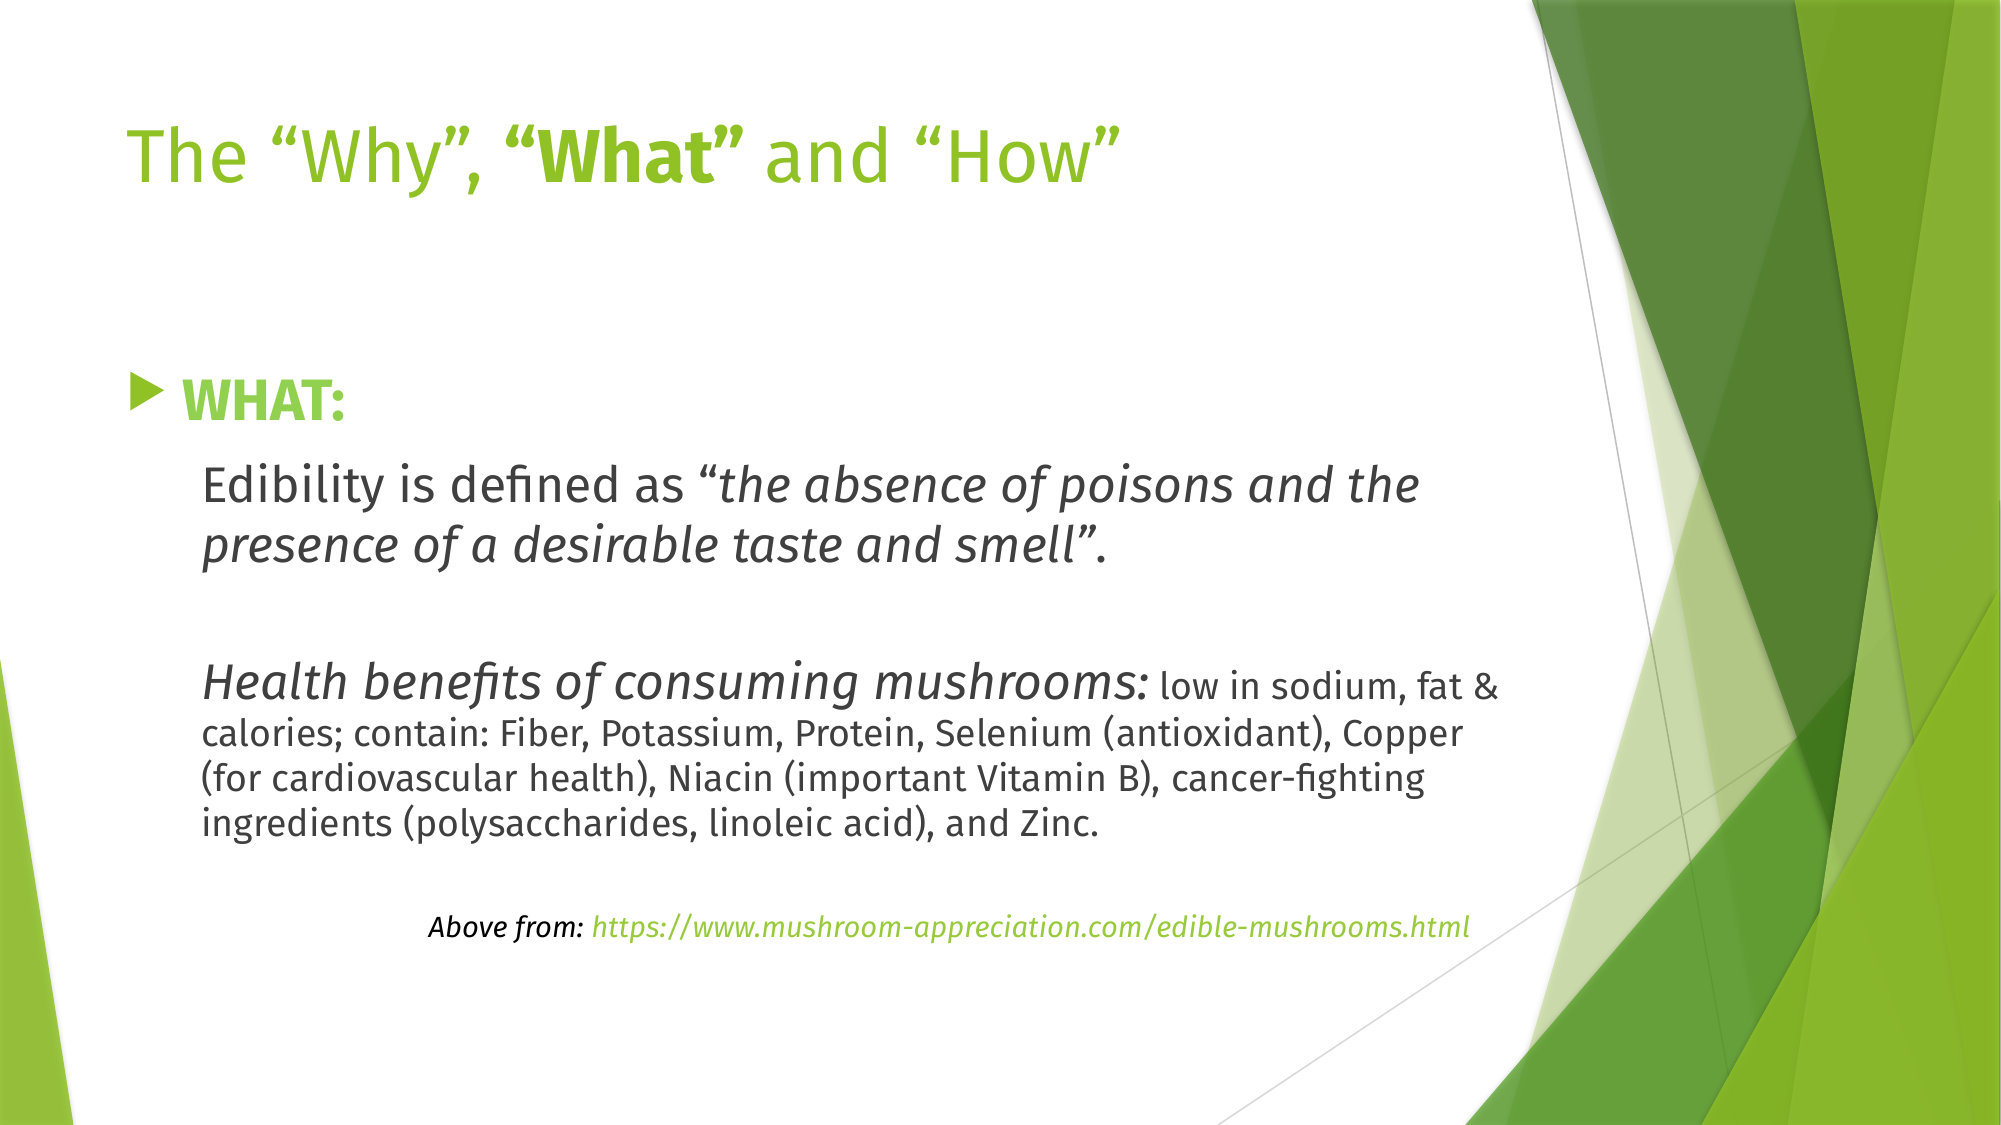

# The “Why”, “What” and “How”
WHAT:
	Edibility is defined as “the absence of poisons and the presence of a desirable taste and smell”.

Health benefits of consuming mushrooms: low in sodium, fat & calories; contain: Fiber, Potassium, Protein, Selenium (antioxidant), Copper (for cardiovascular health), Niacin (important Vitamin B), cancer-fighting ingredients (polysaccharides, linoleic acid), and Zinc.
Above from: https://www.mushroom-appreciation.com/edible-mushrooms.html